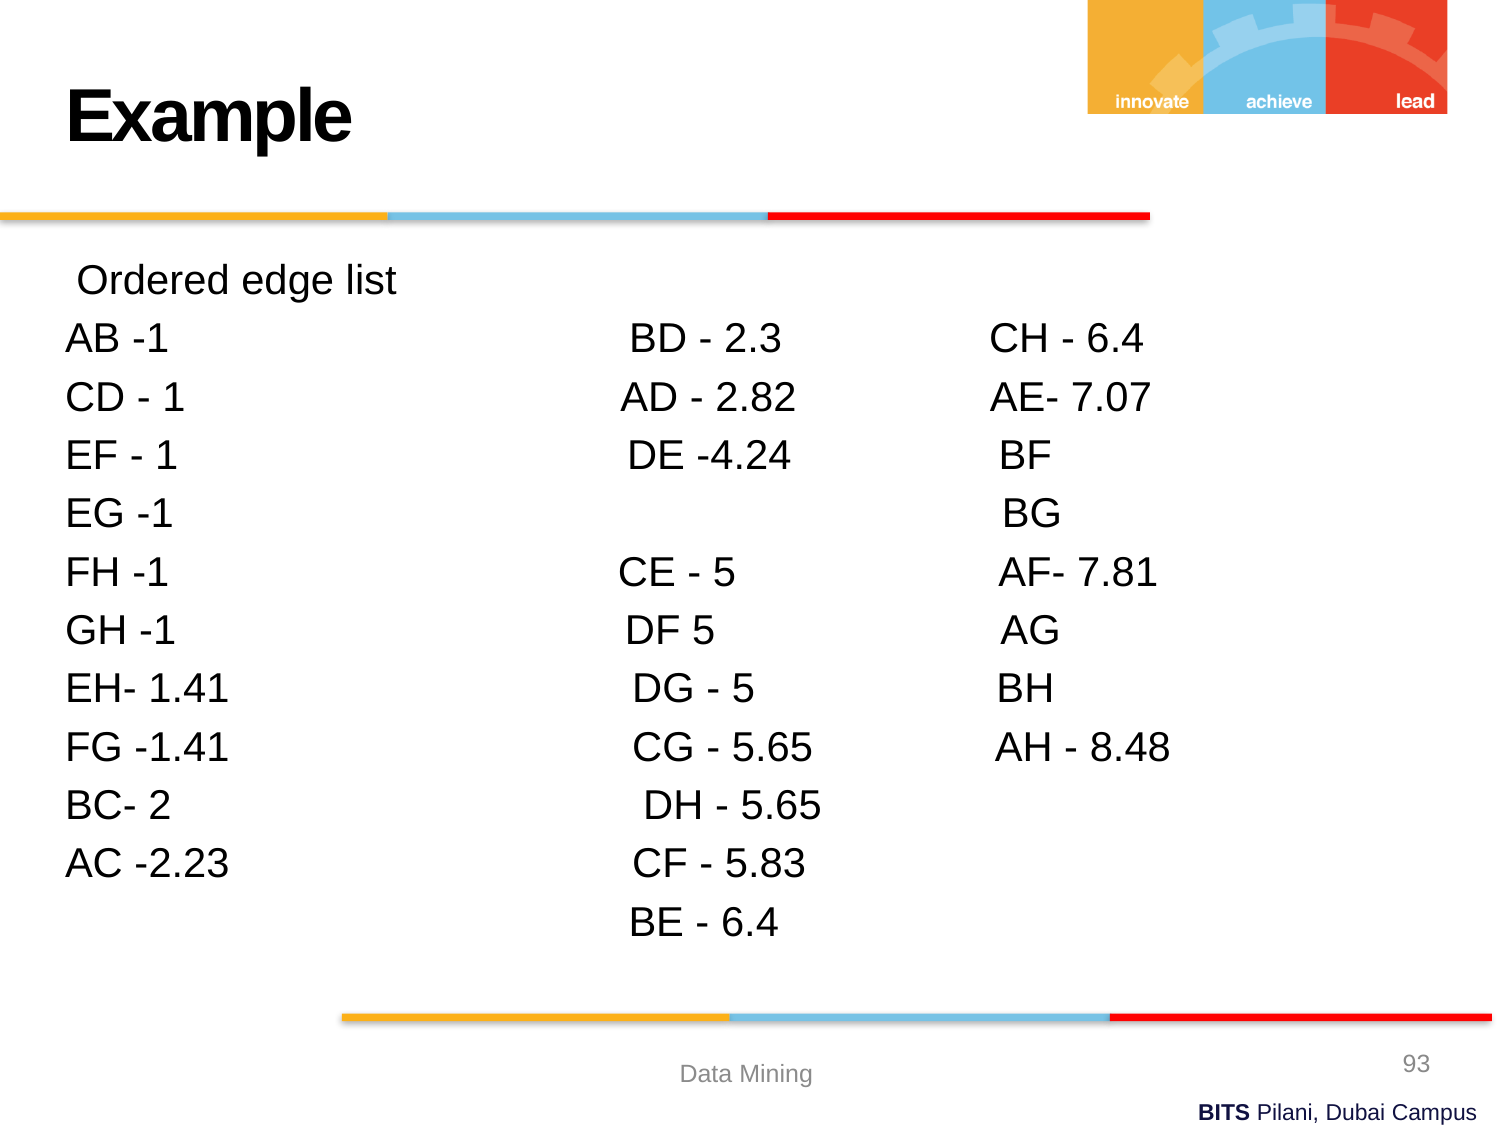

Example
 Ordered edge list
AB -1                                        BD - 2.3                  CH - 6.4
CD - 1                                      AD - 2.82                 AE- 7.07
EF - 1                                       DE -4.24                  BF
EG -1                                                                        BG
FH -1                                       CE - 5                       AF- 7.81
GH -1                                       DF 5                         AG
EH- 1.41                                   DG - 5                     BH
FG -1.41                                   CG - 5.65                AH - 8.48
BC- 2                                         DH - 5.65
AC -2.23                                   CF - 5.83
                                                 BE - 6.4

93
Data Mining